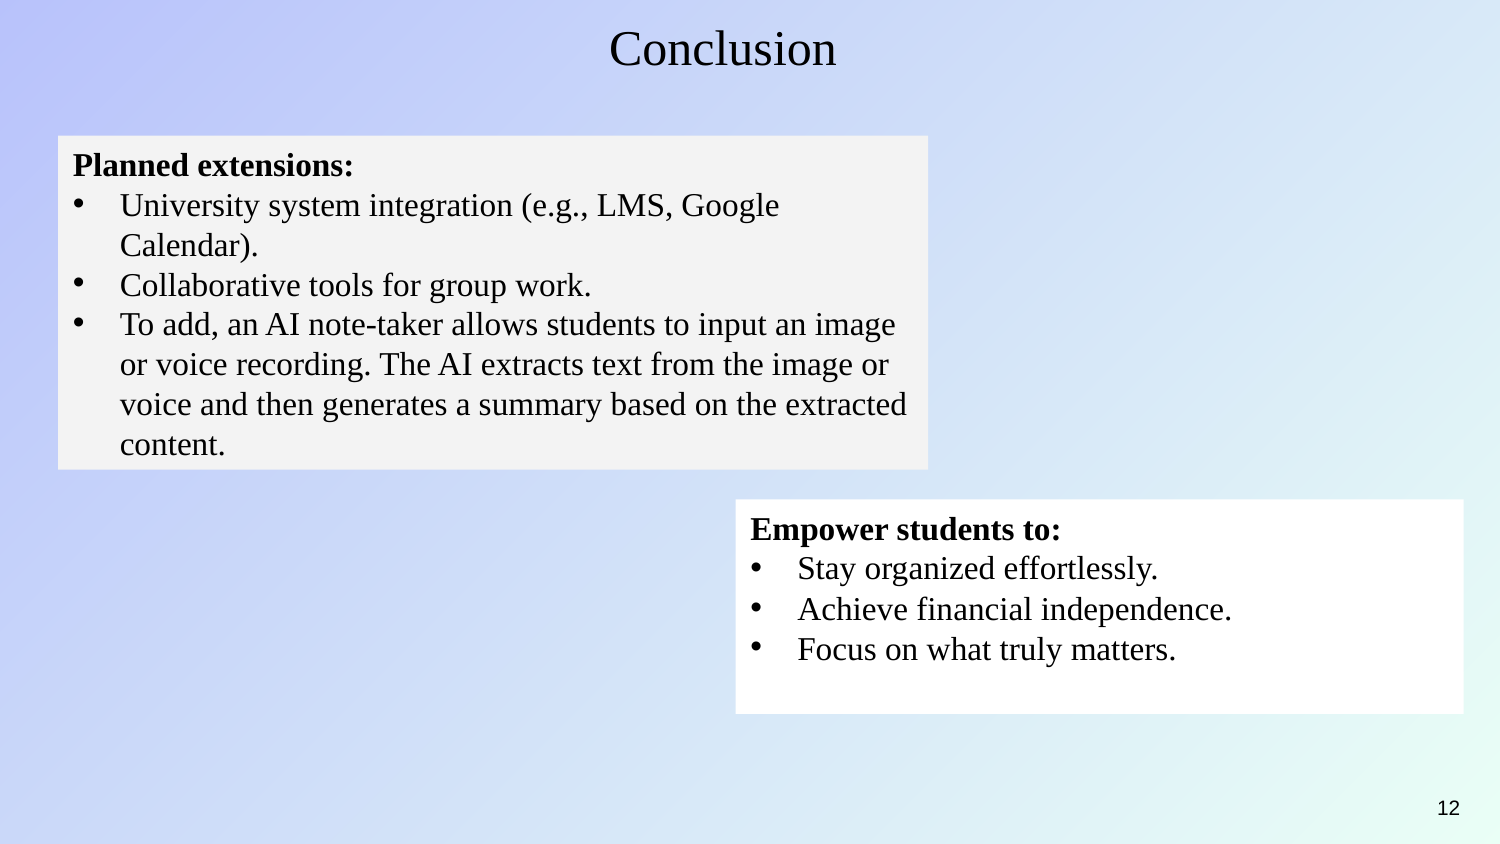

# Conclusion
Planned extensions:
University system integration (e.g., LMS, Google Calendar).
Collaborative tools for group work.
To add, an AI note-taker allows students to input an image or voice recording. The AI extracts text from the image or voice and then generates a summary based on the extracted content.
Empower students to:
Stay organized effortlessly.
Achieve financial independence.
Focus on what truly matters.

12